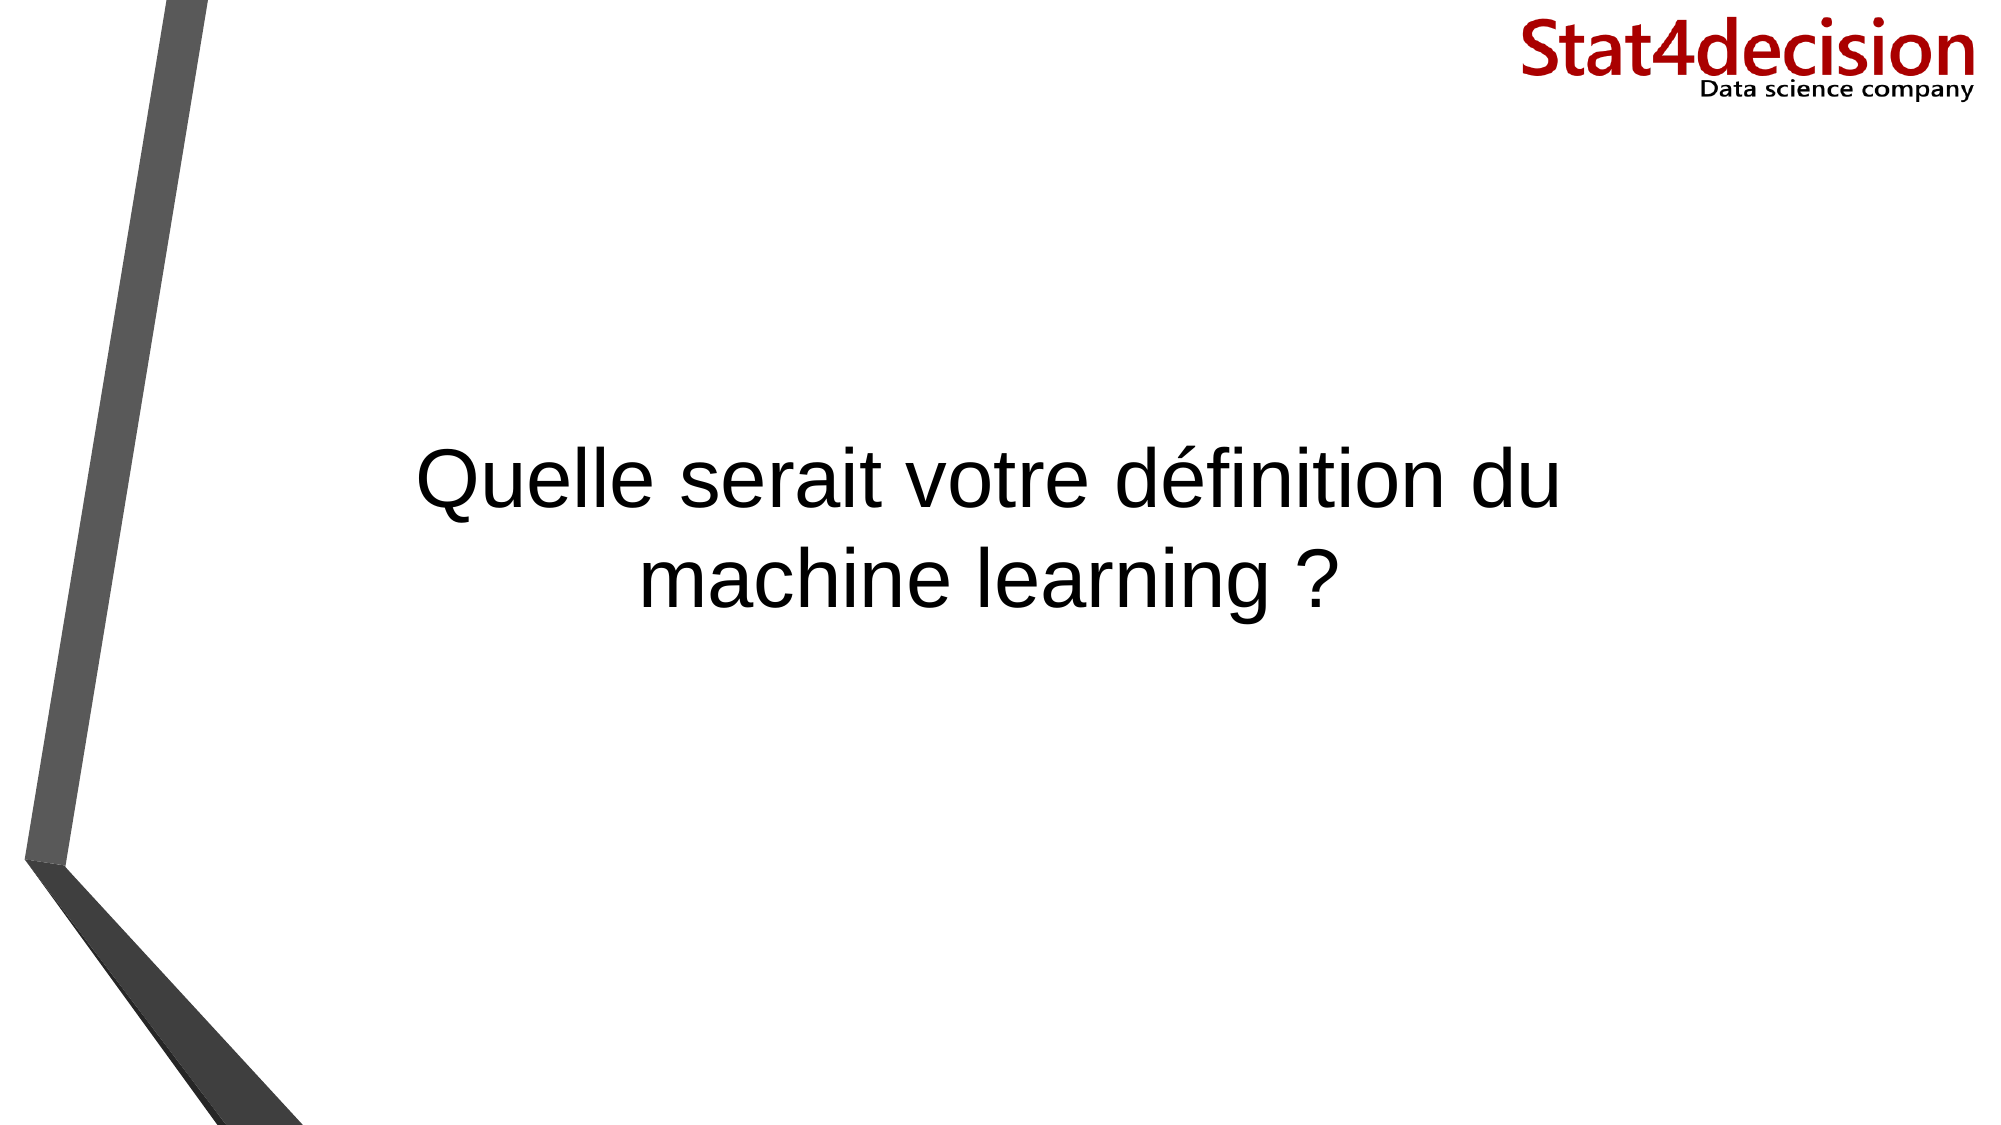

# Quelle serait votre définition du machine learning ?